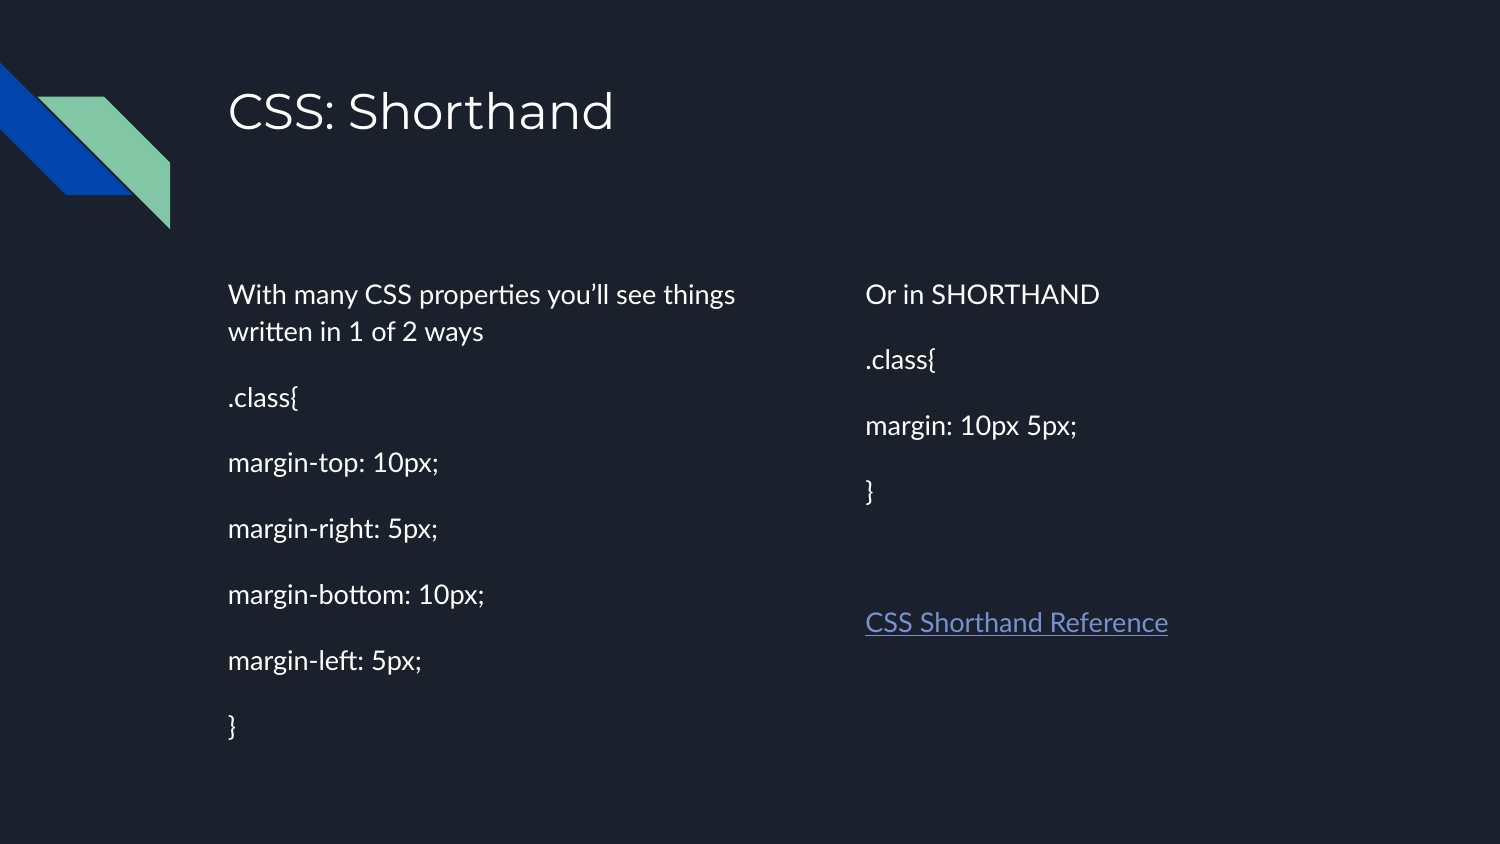

# CSS: Shorthand
With many CSS properties you’ll see things written in 1 of 2 ways
.class{
margin-top: 10px;
margin-right: 5px;
margin-bottom: 10px;
margin-left: 5px;
}

Or in SHORTHAND
.class{
margin: 10px 5px;
}

CSS Shorthand Reference